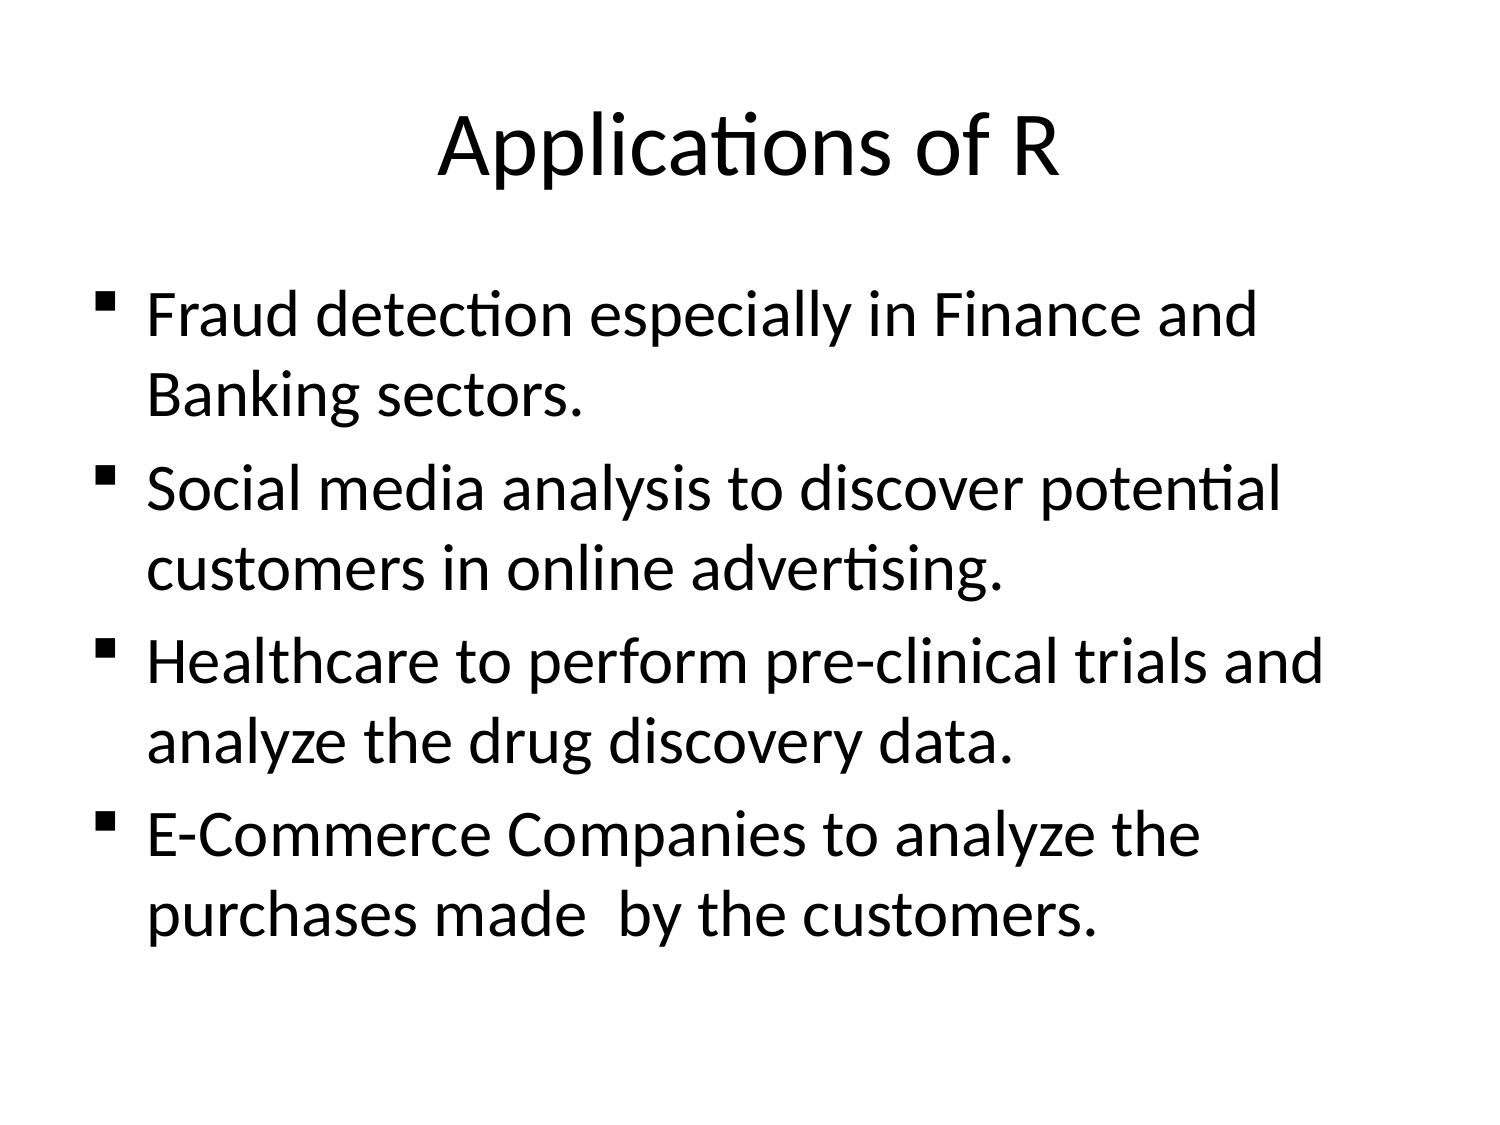

# Applications of R
Fraud detection especially in Finance and Banking sectors.
Social media analysis to discover potential customers in online advertising.
Healthcare to perform pre-clinical trials and analyze the drug discovery data.
E-Commerce Companies to analyze the purchases made  by the customers.